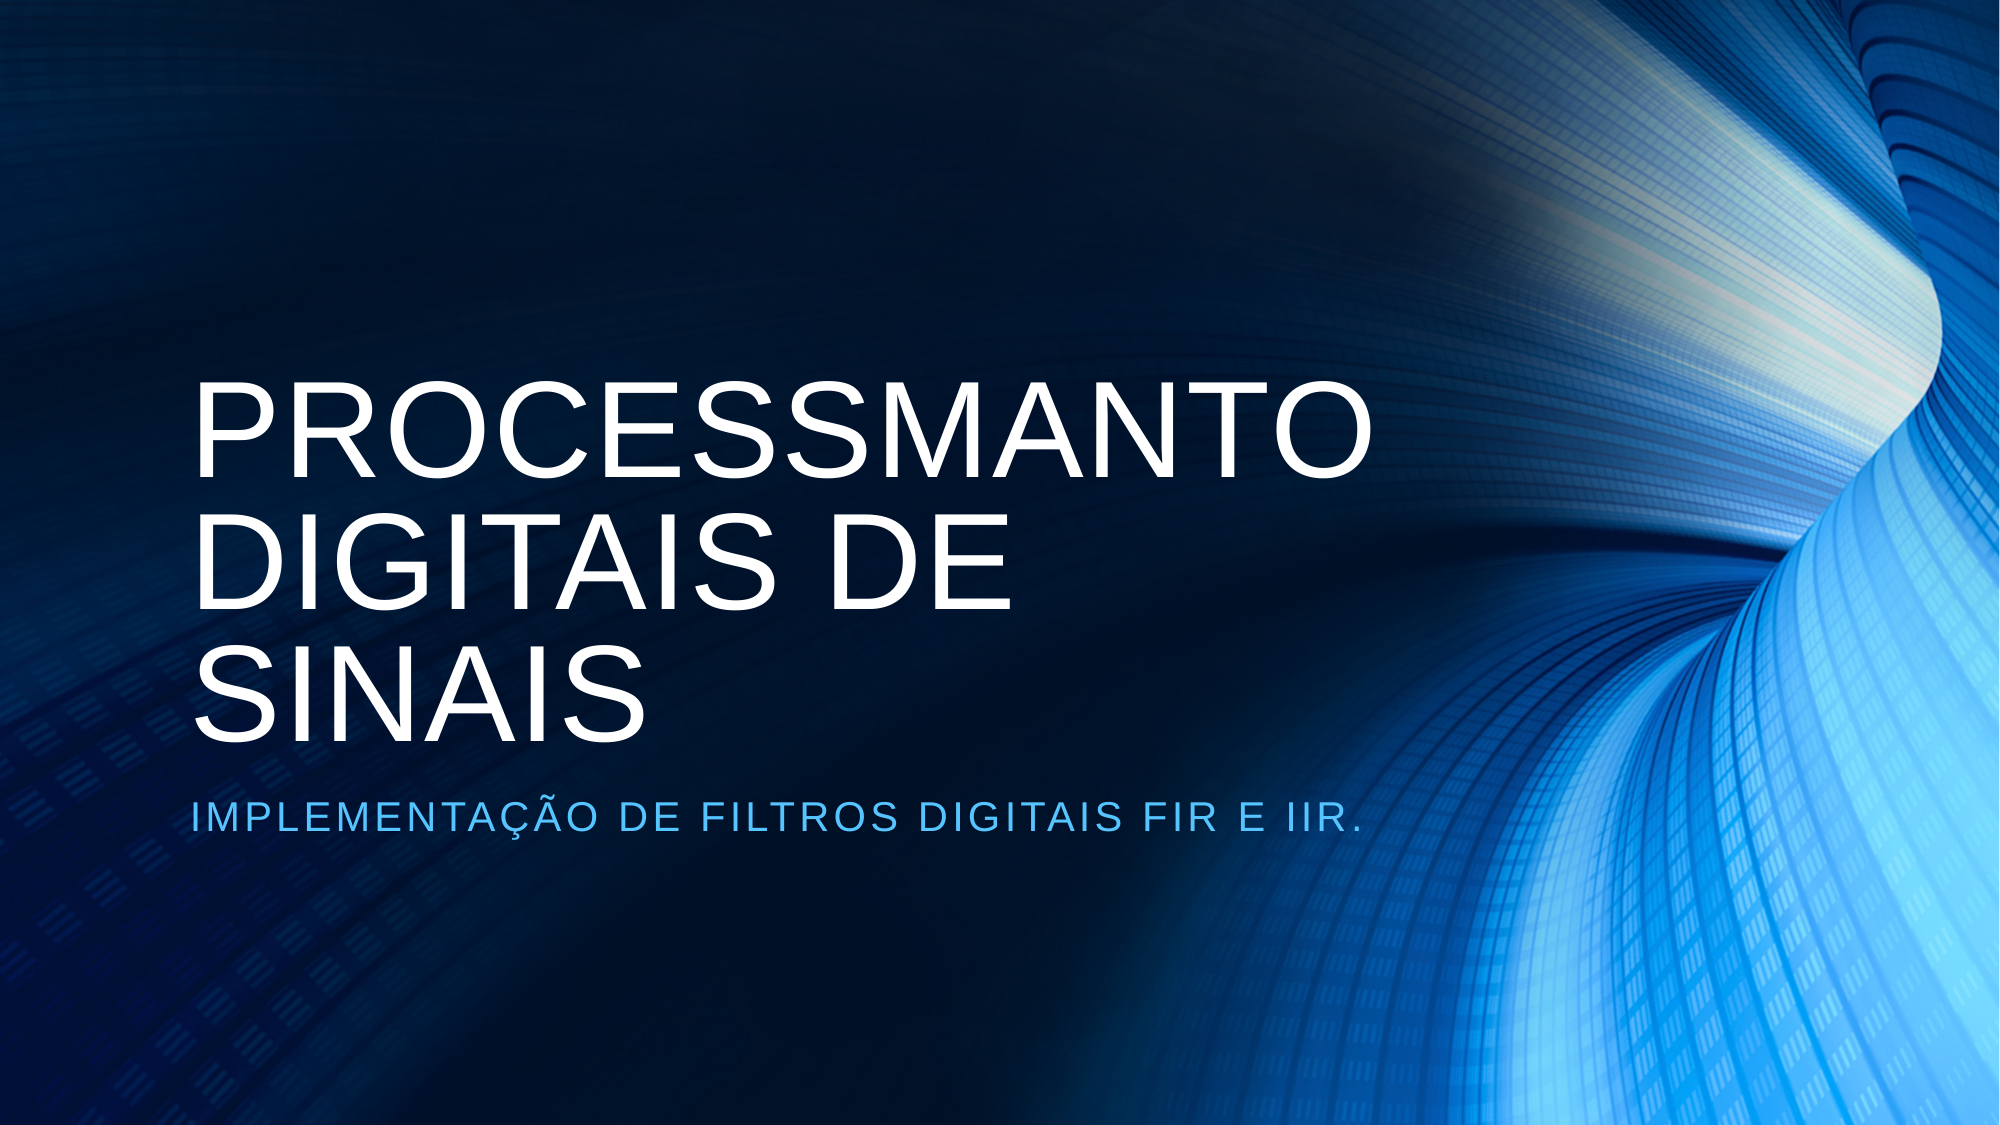

# PROCESSMANTO DIGITAIS DE SINAIS
IMPLEMENTAÇÃO DE FILTROS DIGITAIS FIR E IIR.